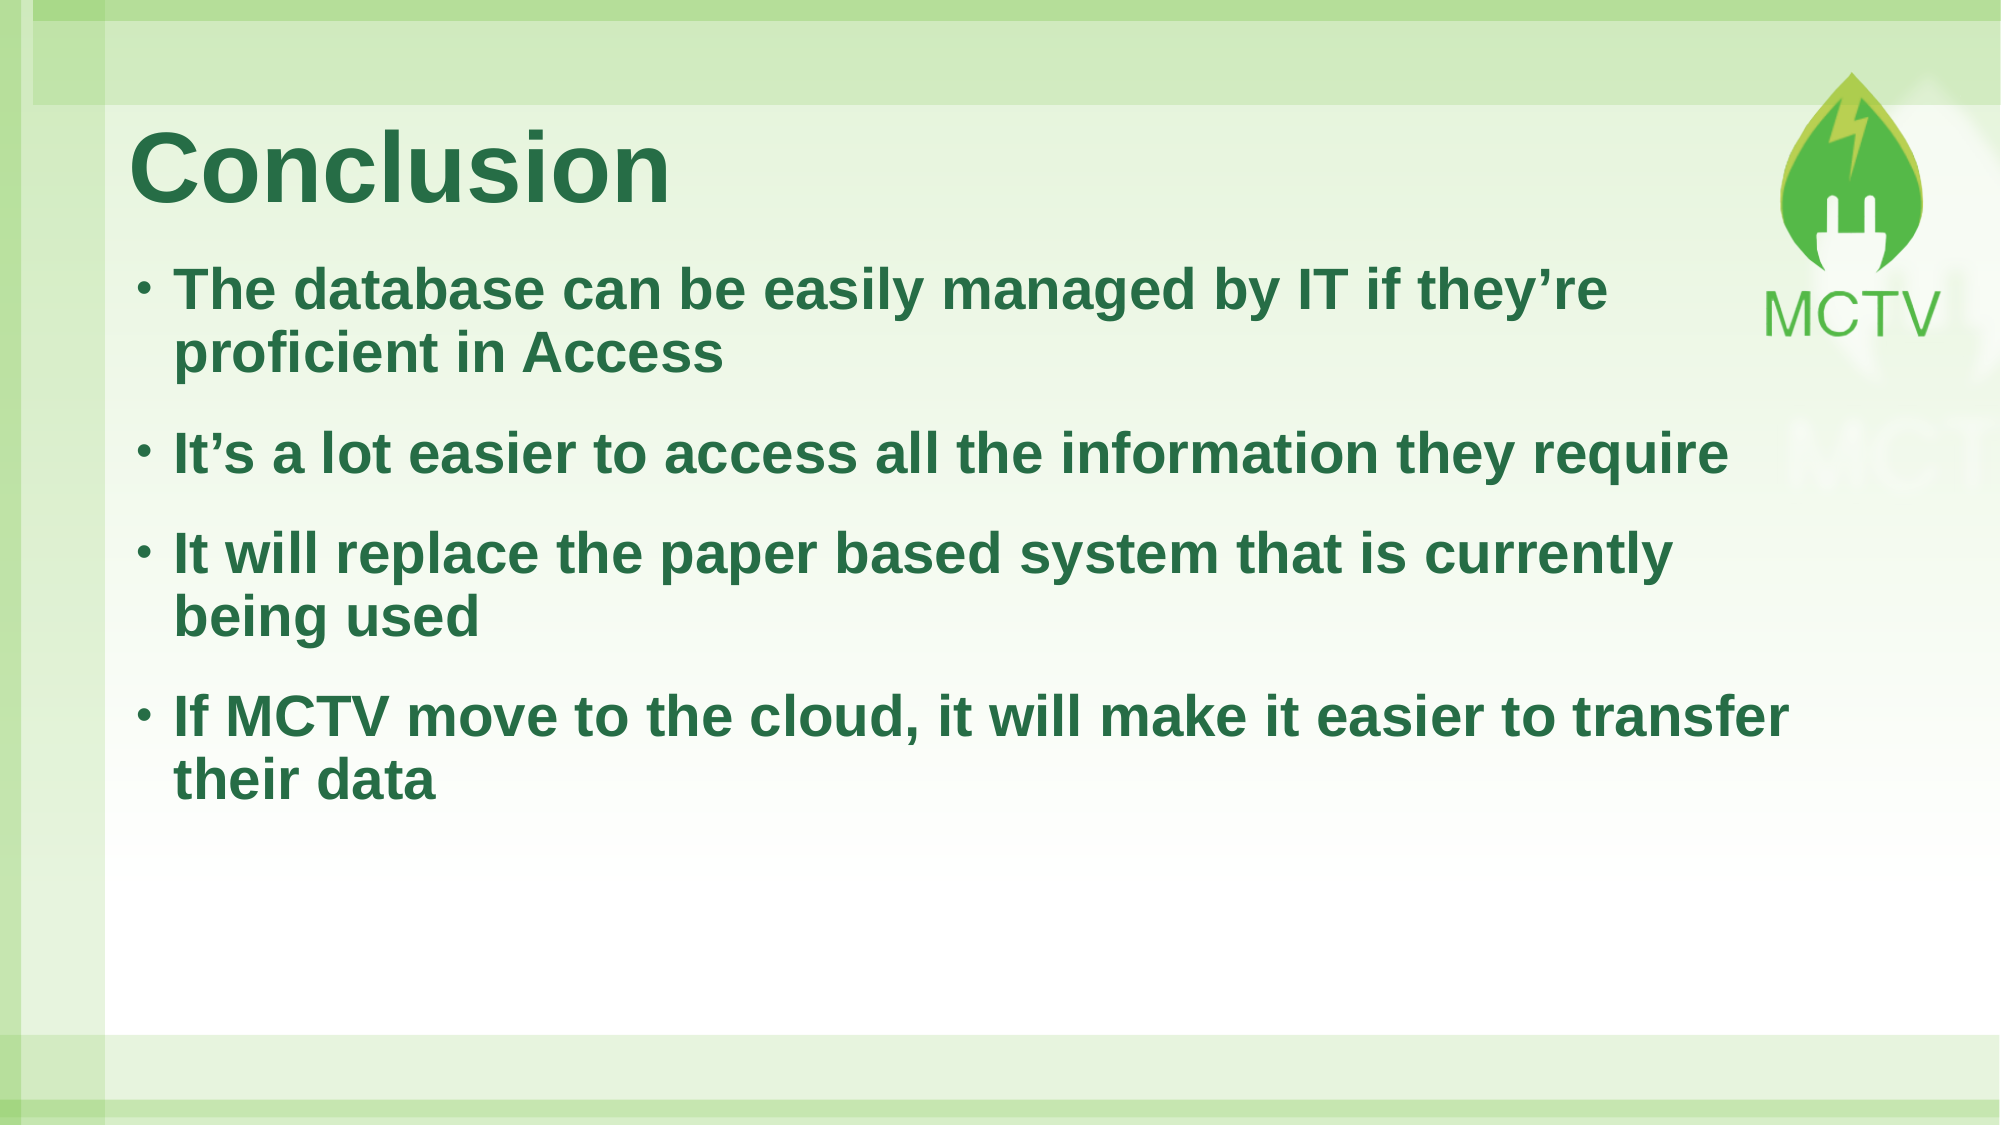

Conclusion
The database can be easily managed by IT if they’re proficient in Access
It’s a lot easier to access all the information they require
It will replace the paper based system that is currently being used
If MCTV move to the cloud, it will make it easier to transfer their data